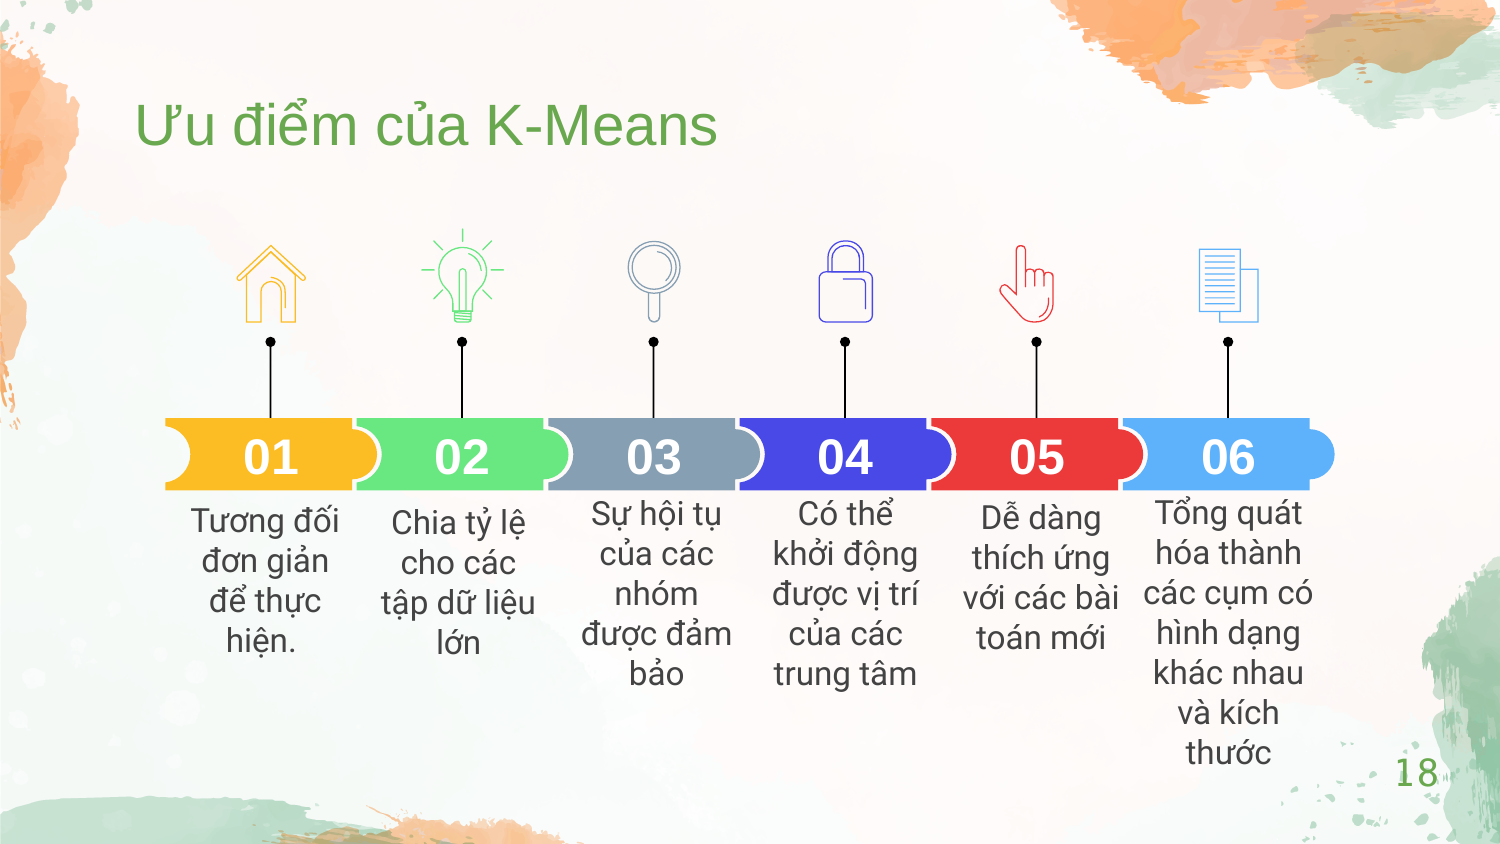

# Ưu điểm của K-Means

02

Chia tỷ lệ cho các tập dữ liệu lớn

04

Có thể khởi động được vị trí của các trung tâm

03

Sự hội tụ của các nhóm được đảm bảo

01

Tương đối đơn giản để thực hiện.

05

Dễ dàng thích ứng với các bài toán mới

06

Tổng quát hóa thành các cụm có hình dạng khác nhau và kích thước

18